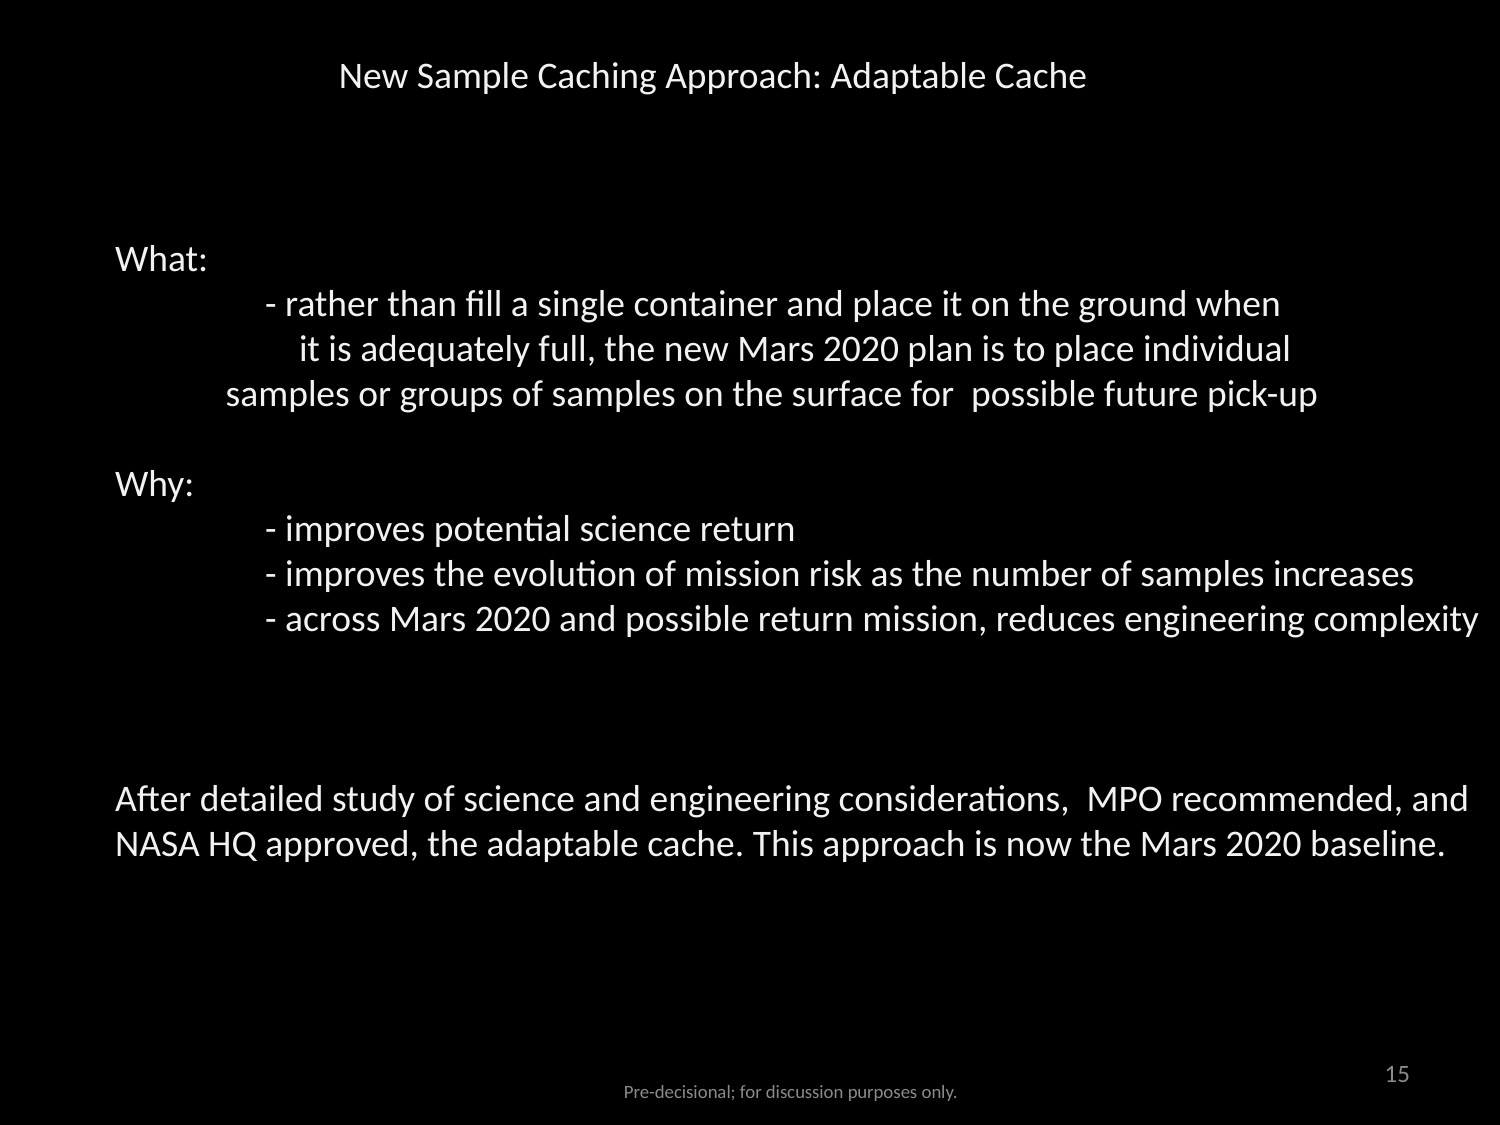

New Sample Caching Approach: Adaptable Cache
What:
	- rather than fill a single container and place it on the ground when
	    it is adequately full, the new Mars 2020 plan is to place individual
             samples or groups of samples on the surface for  possible future pick-up

Why:
	- improves potential science return
	- improves the evolution of mission risk as the number of samples increases
	- across Mars 2020 and possible return mission, reduces engineering complexity

After detailed study of science and engineering considerations,  MPO recommended, and
NASA HQ approved, the adaptable cache. This approach is now the Mars 2020 baseline.
15
Pre-decisional; for discussion purposes only.